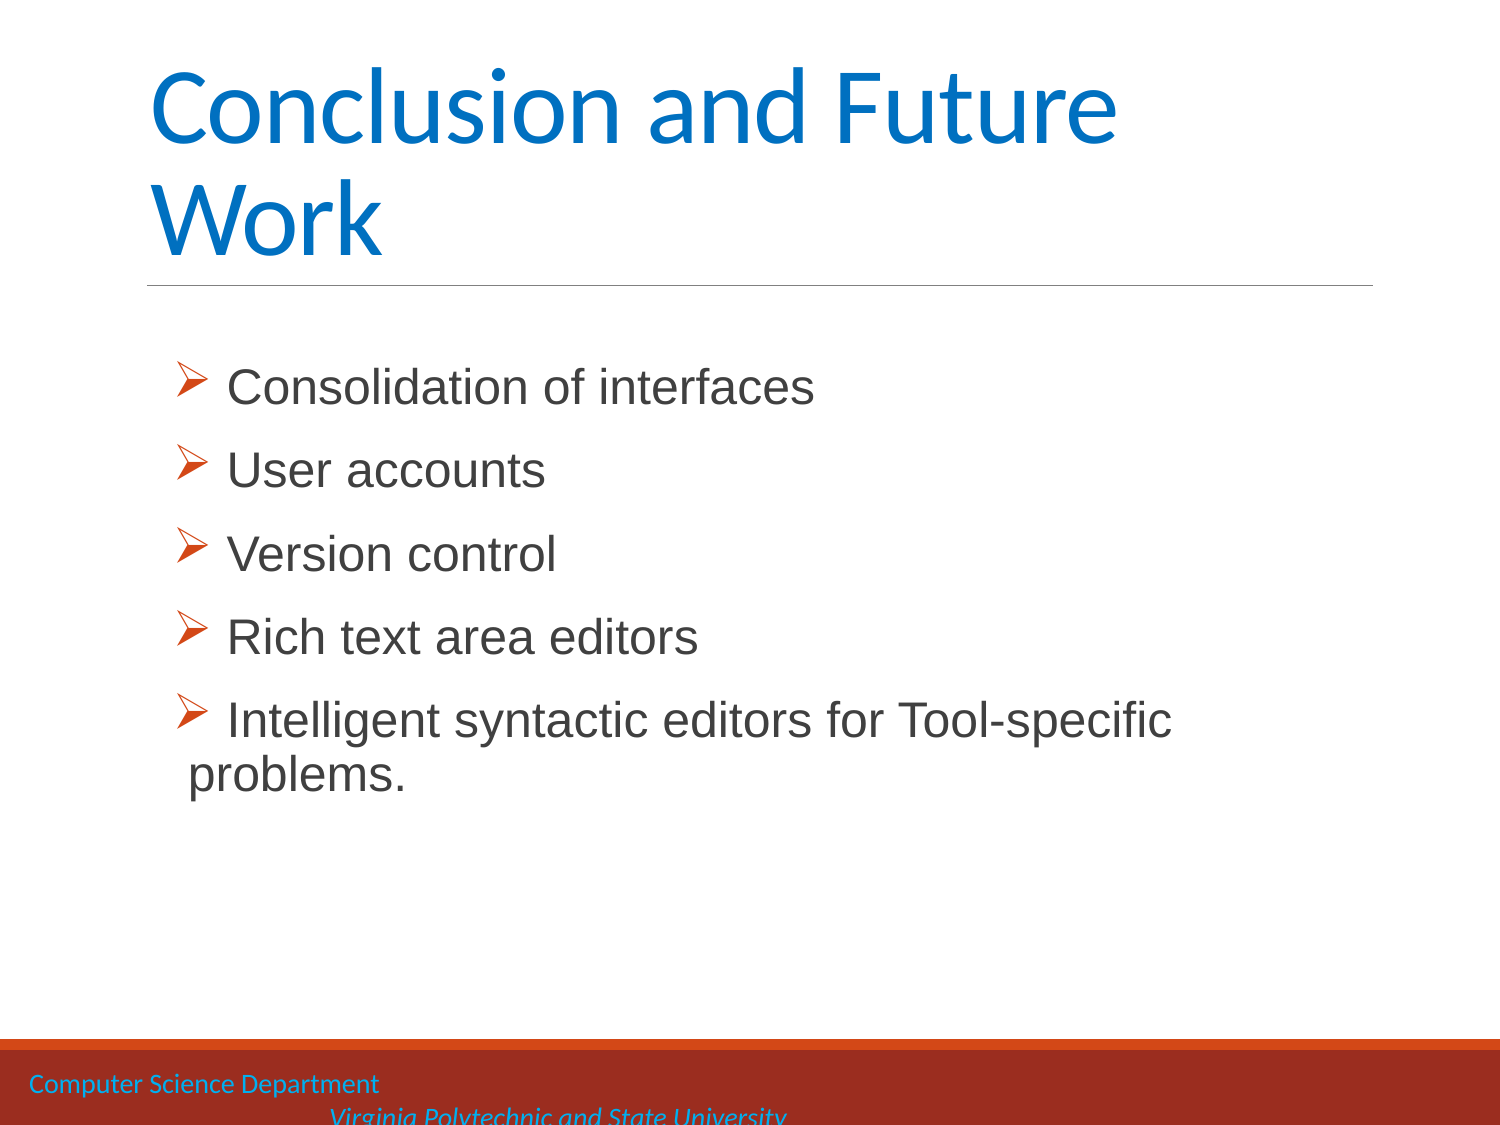

# Conclusion and Future Work
 Consolidation of interfaces
 User accounts
 Version control
 Rich text area editors
 Intelligent syntactic editors for Tool-specific problems.
Computer Science Department 		   			    				Virginia Polytechnic and State University